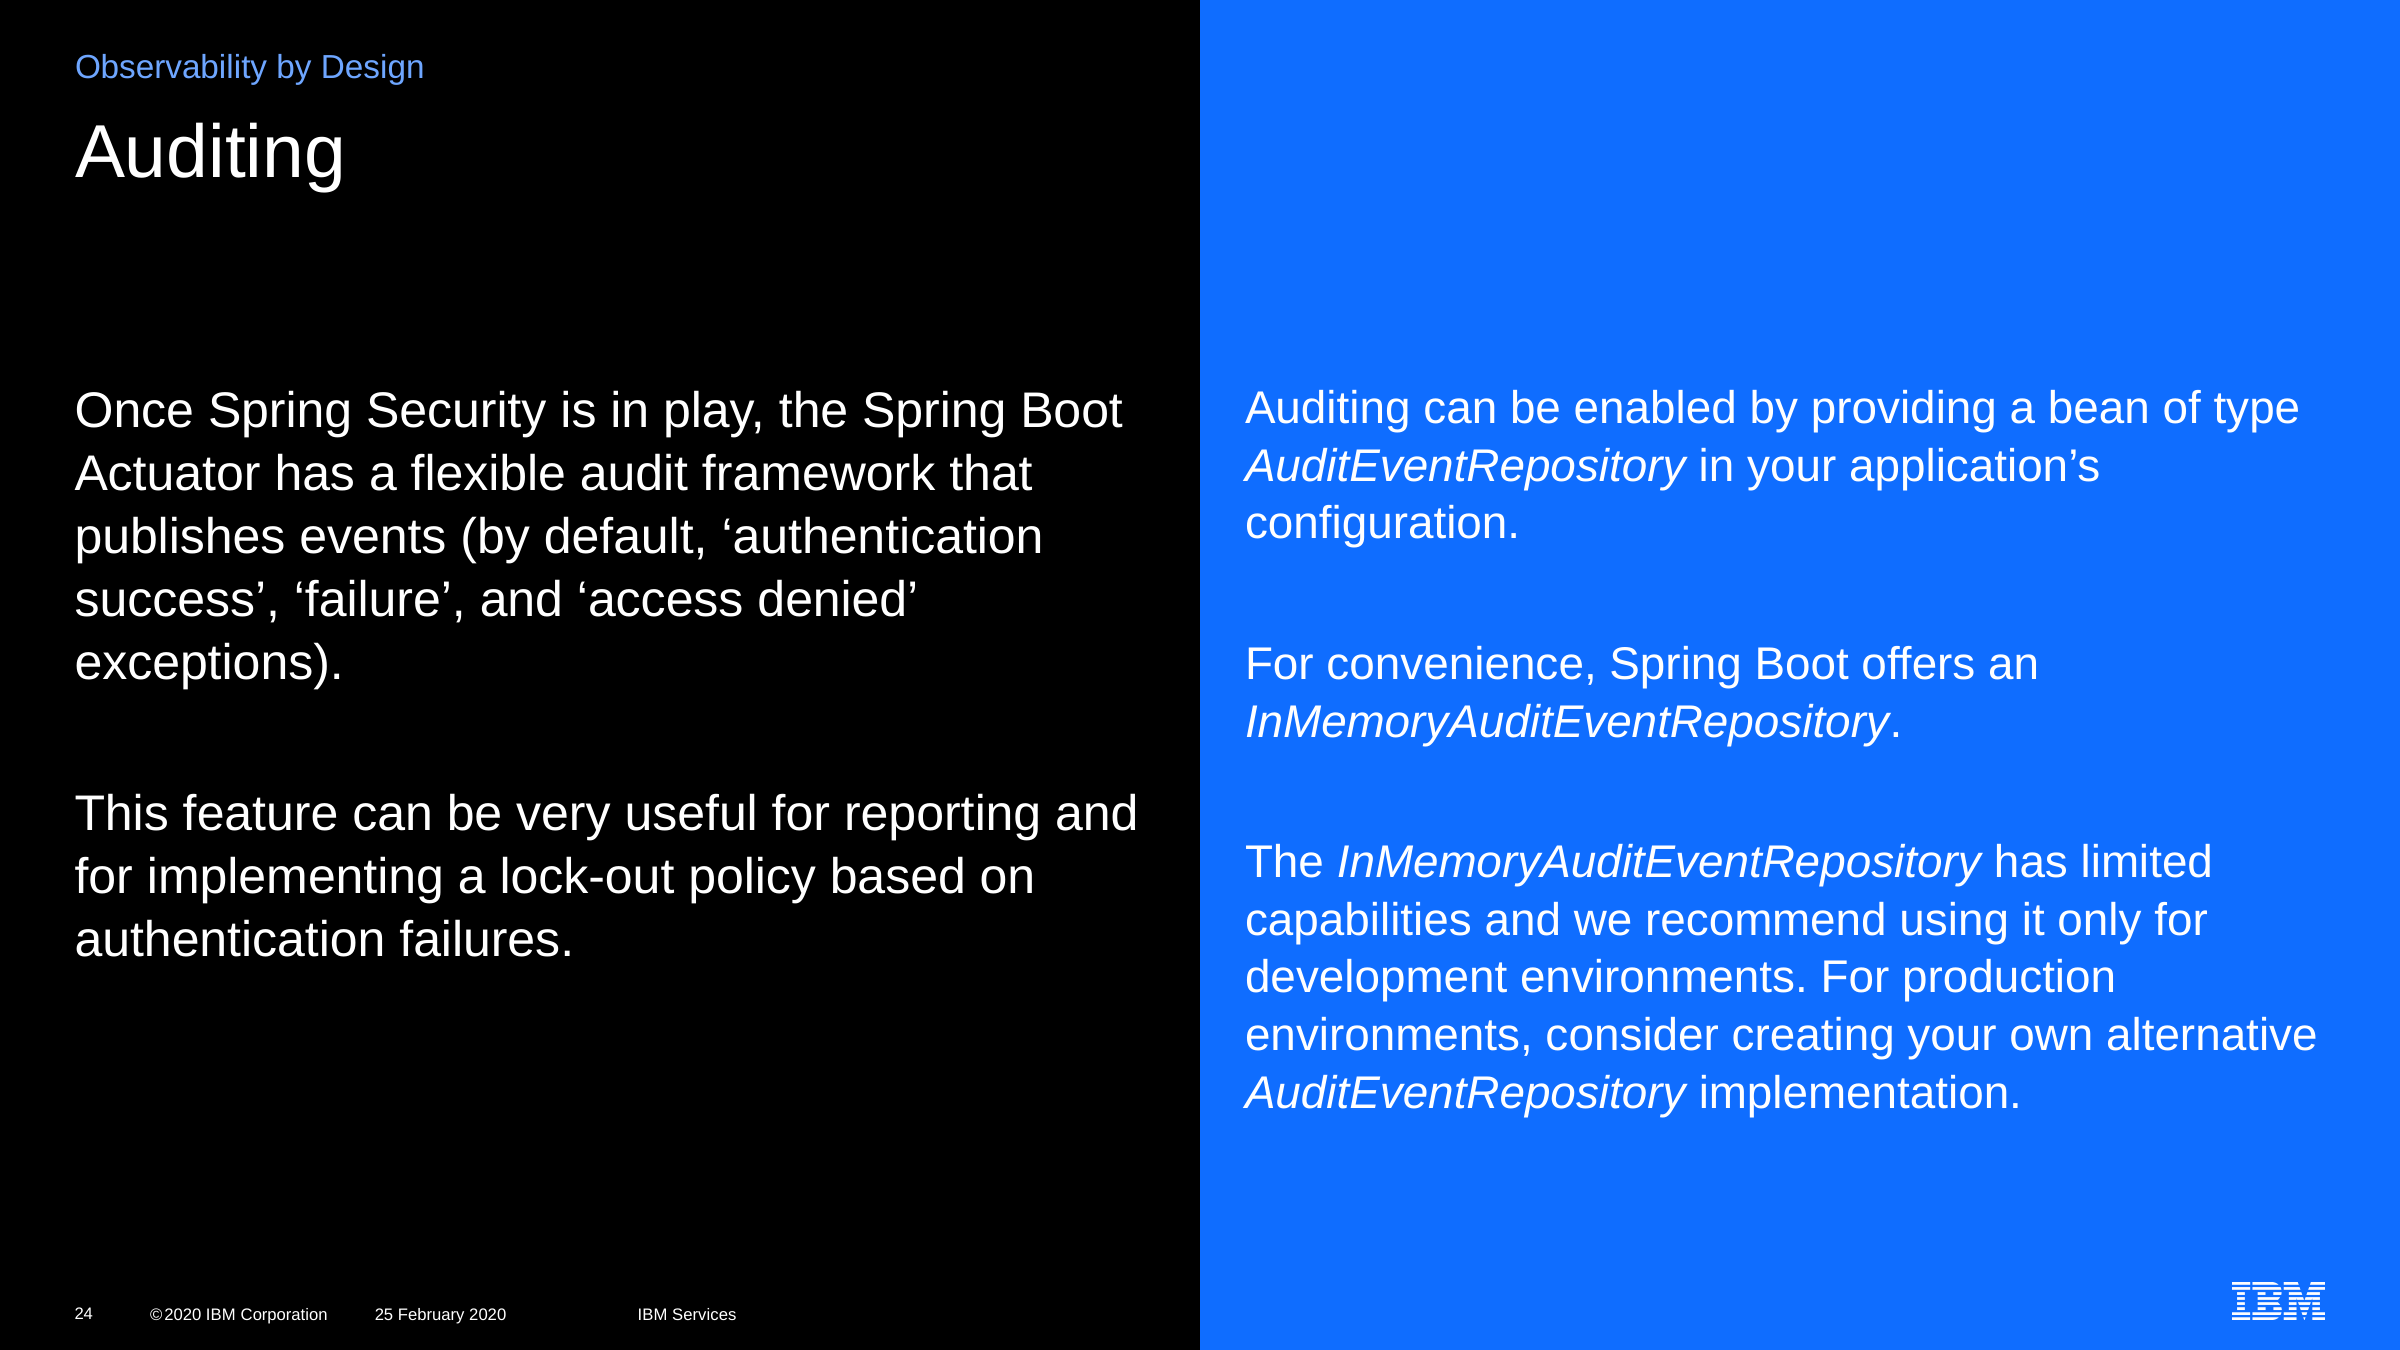

Observability by Design
# Auditing
Once Spring Security is in play, the Spring Boot Actuator has a flexible audit framework that publishes events (by default, ‘authentication success’, ‘failure’, and ‘access denied’ exceptions).

This feature can be very useful for reporting and for implementing a lock-out policy based on authentication failures.

Auditing can be enabled by providing a bean of type AuditEventRepository in your application’s configuration.

For convenience, Spring Boot offers an InMemoryAuditEventRepository.

The InMemoryAuditEventRepository has limited capabilities and we recommend using it only for development environments. For production environments, consider creating your own alternative AuditEventRepository implementation.